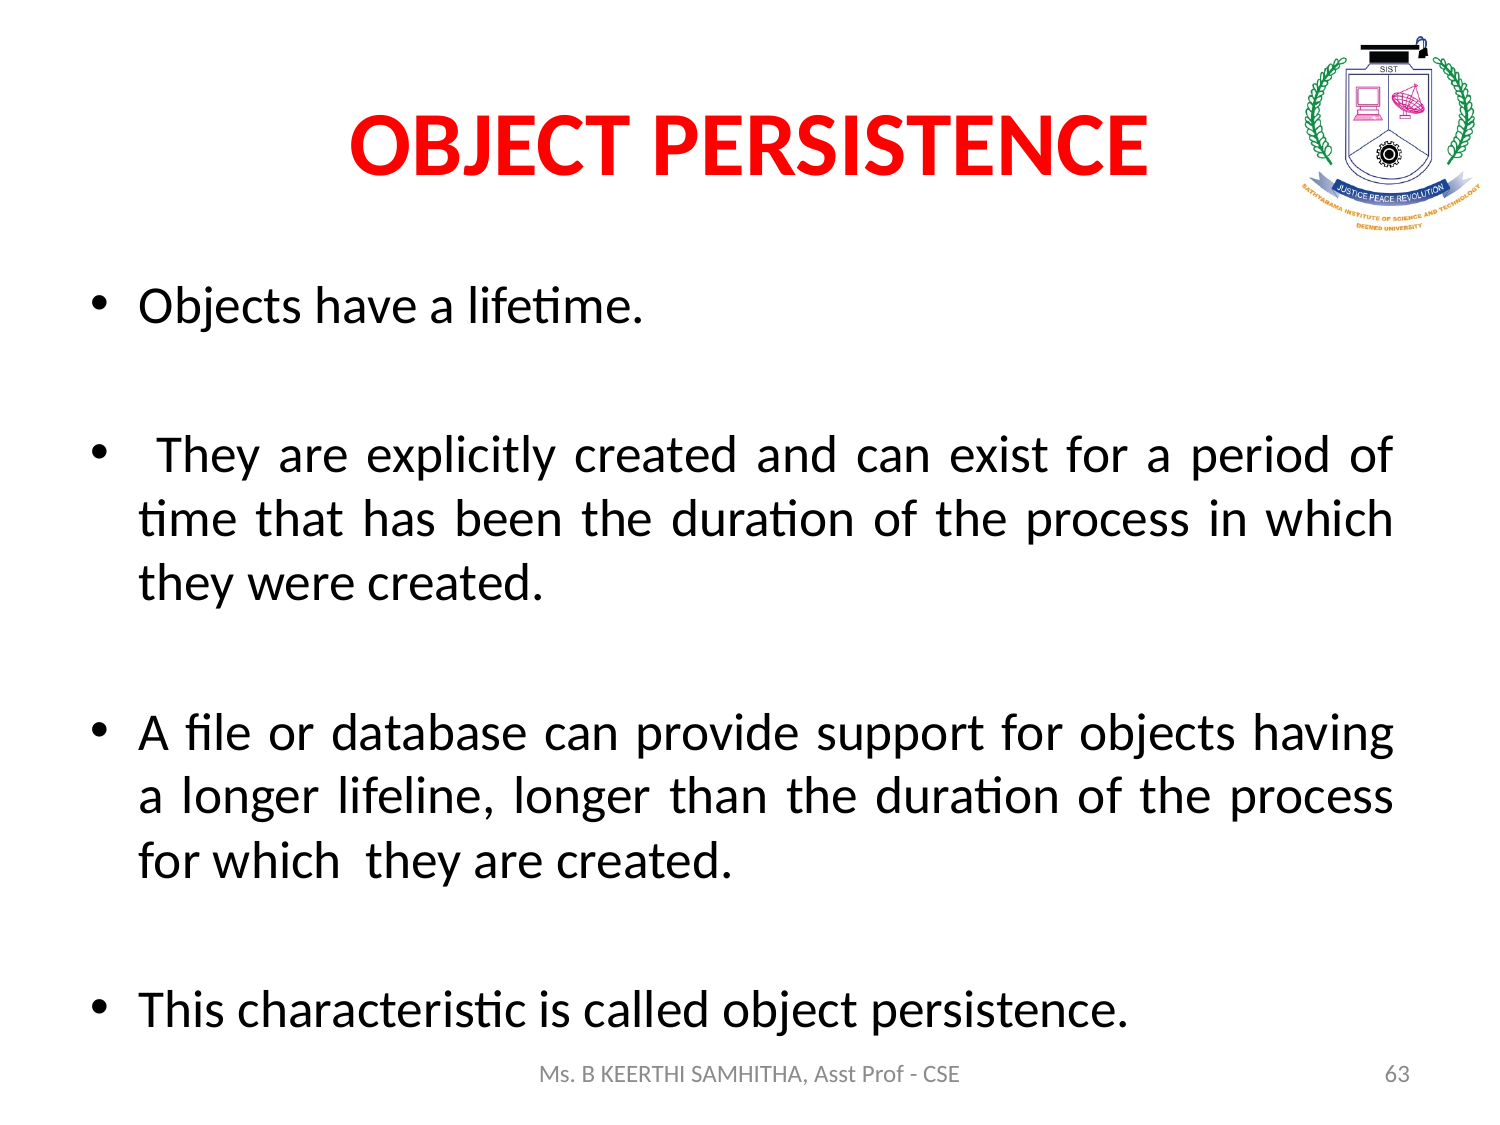

# OBJECT PERSISTENCE
Objects have a lifetime.

 They are explicitly created and can exist for a period of time that has been the duration of the process in which they were created.

A file or database can provide support for objects having a longer lifeline, longer than the duration of the process for which  they are created.

This characteristic is called object persistence.

Ms. B KEERTHI SAMHITHA, Asst Prof - CSE
63